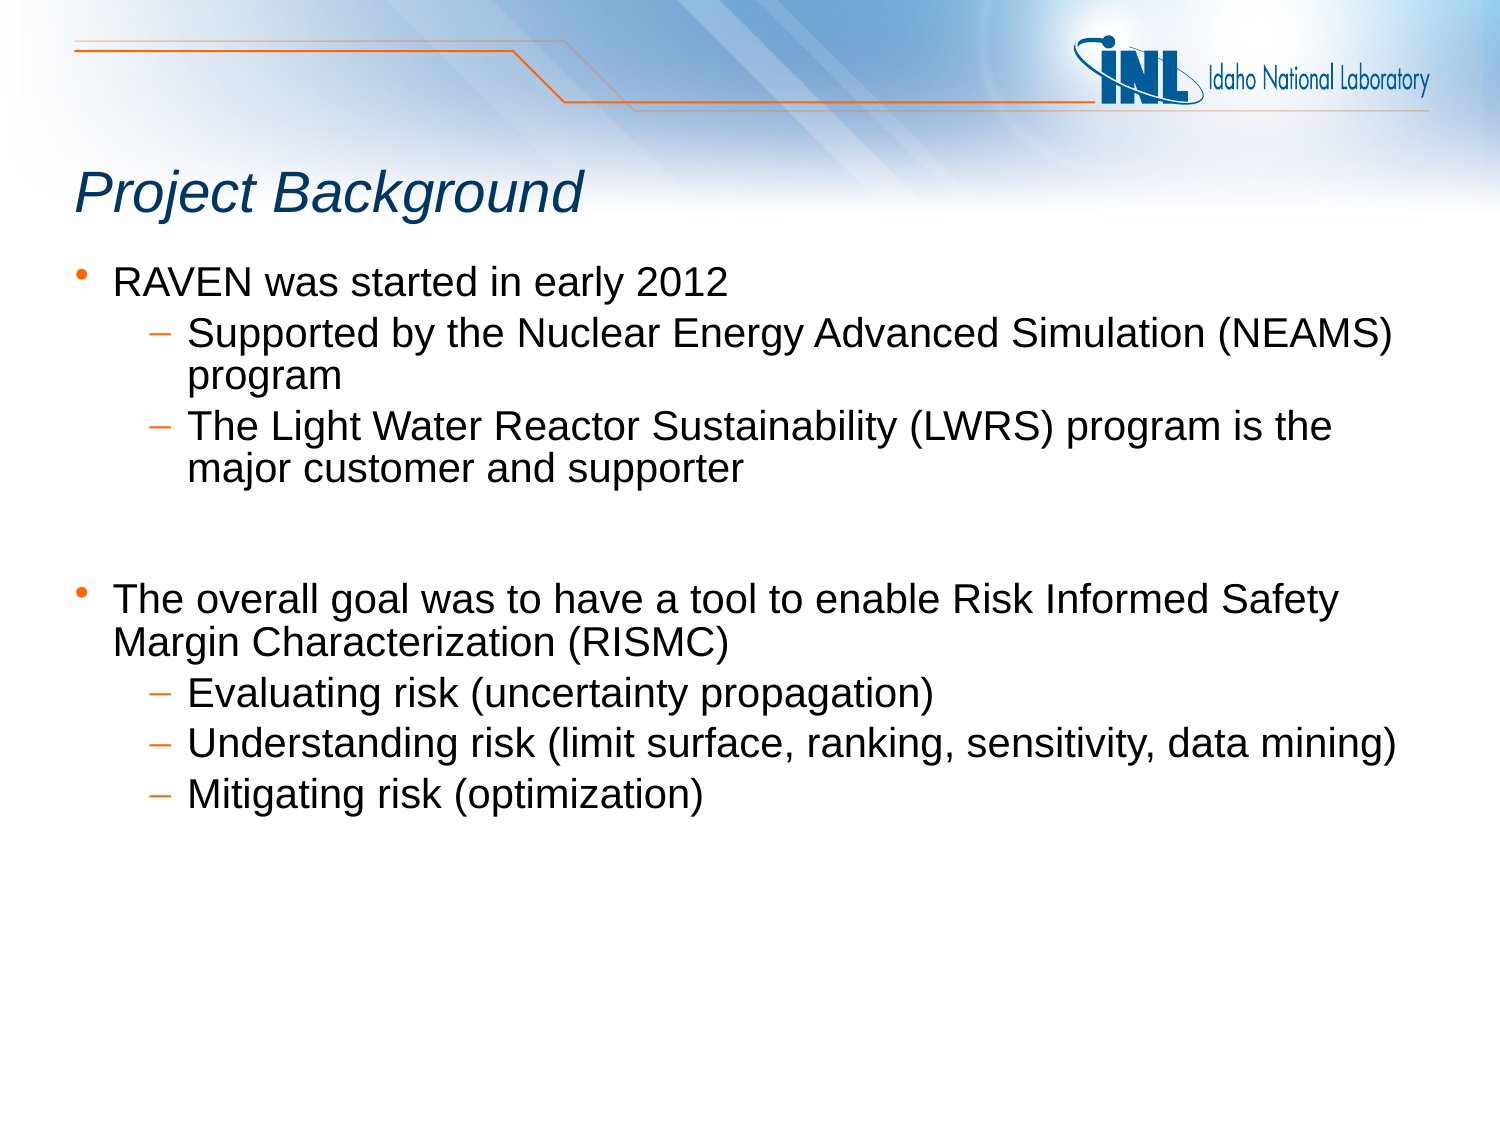

# Project Background
RAVEN was started in early 2012
Supported by the Nuclear Energy Advanced Simulation (NEAMS) program
The Light Water Reactor Sustainability (LWRS) program is the major customer and supporter

The overall goal was to have a tool to enable Risk Informed Safety Margin Characterization (RISMC)
Evaluating risk (uncertainty propagation)
Understanding risk (limit surface, ranking, sensitivity, data mining)
Mitigating risk (optimization)